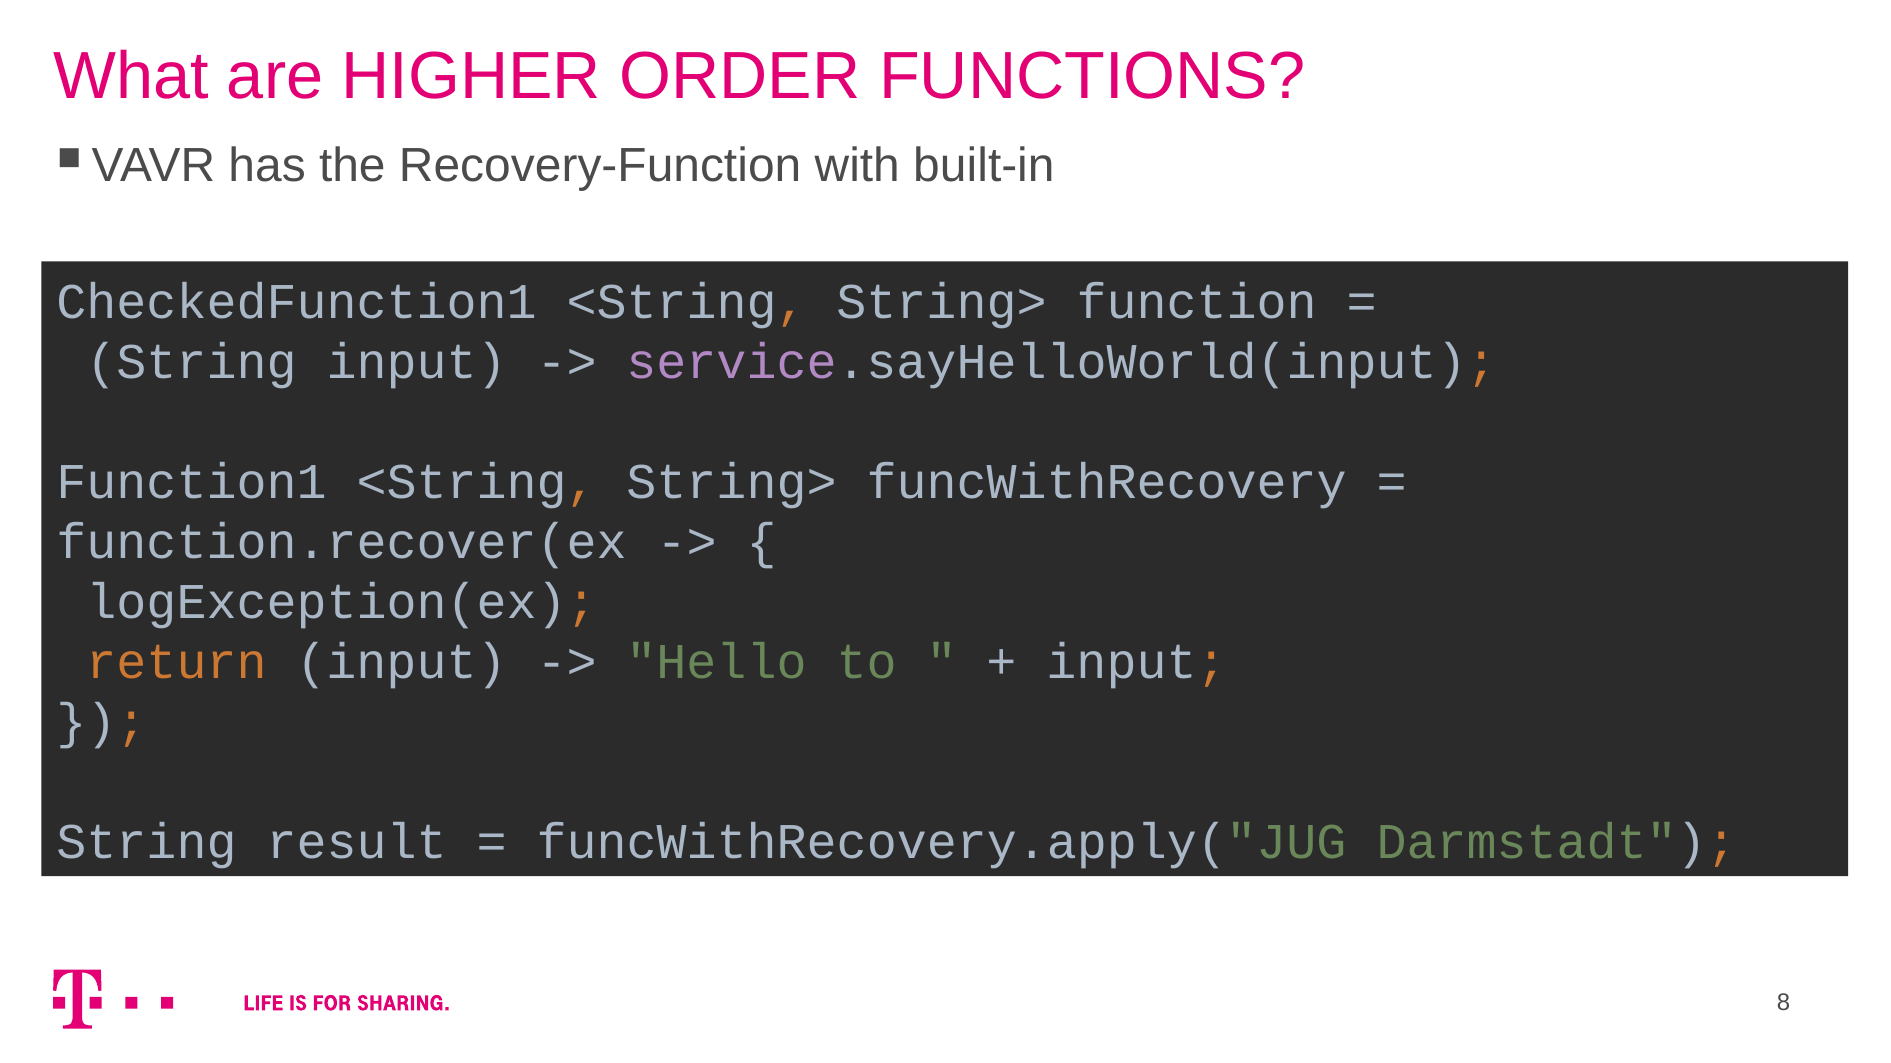

# What are HIGHER ORDER FUNCTIONS?
VAVR has the Recovery-Function with built-in
CheckedFunction1 <String, String> function =
 (String input) -> service.sayHelloWorld(input);
Function1 <String, String> funcWithRecovery = function.recover(ex -> {
 logException(ex);
 return (input) -> "Hello to " + input;
});
String result = funcWithRecovery.apply("JUG Darmstadt");
8